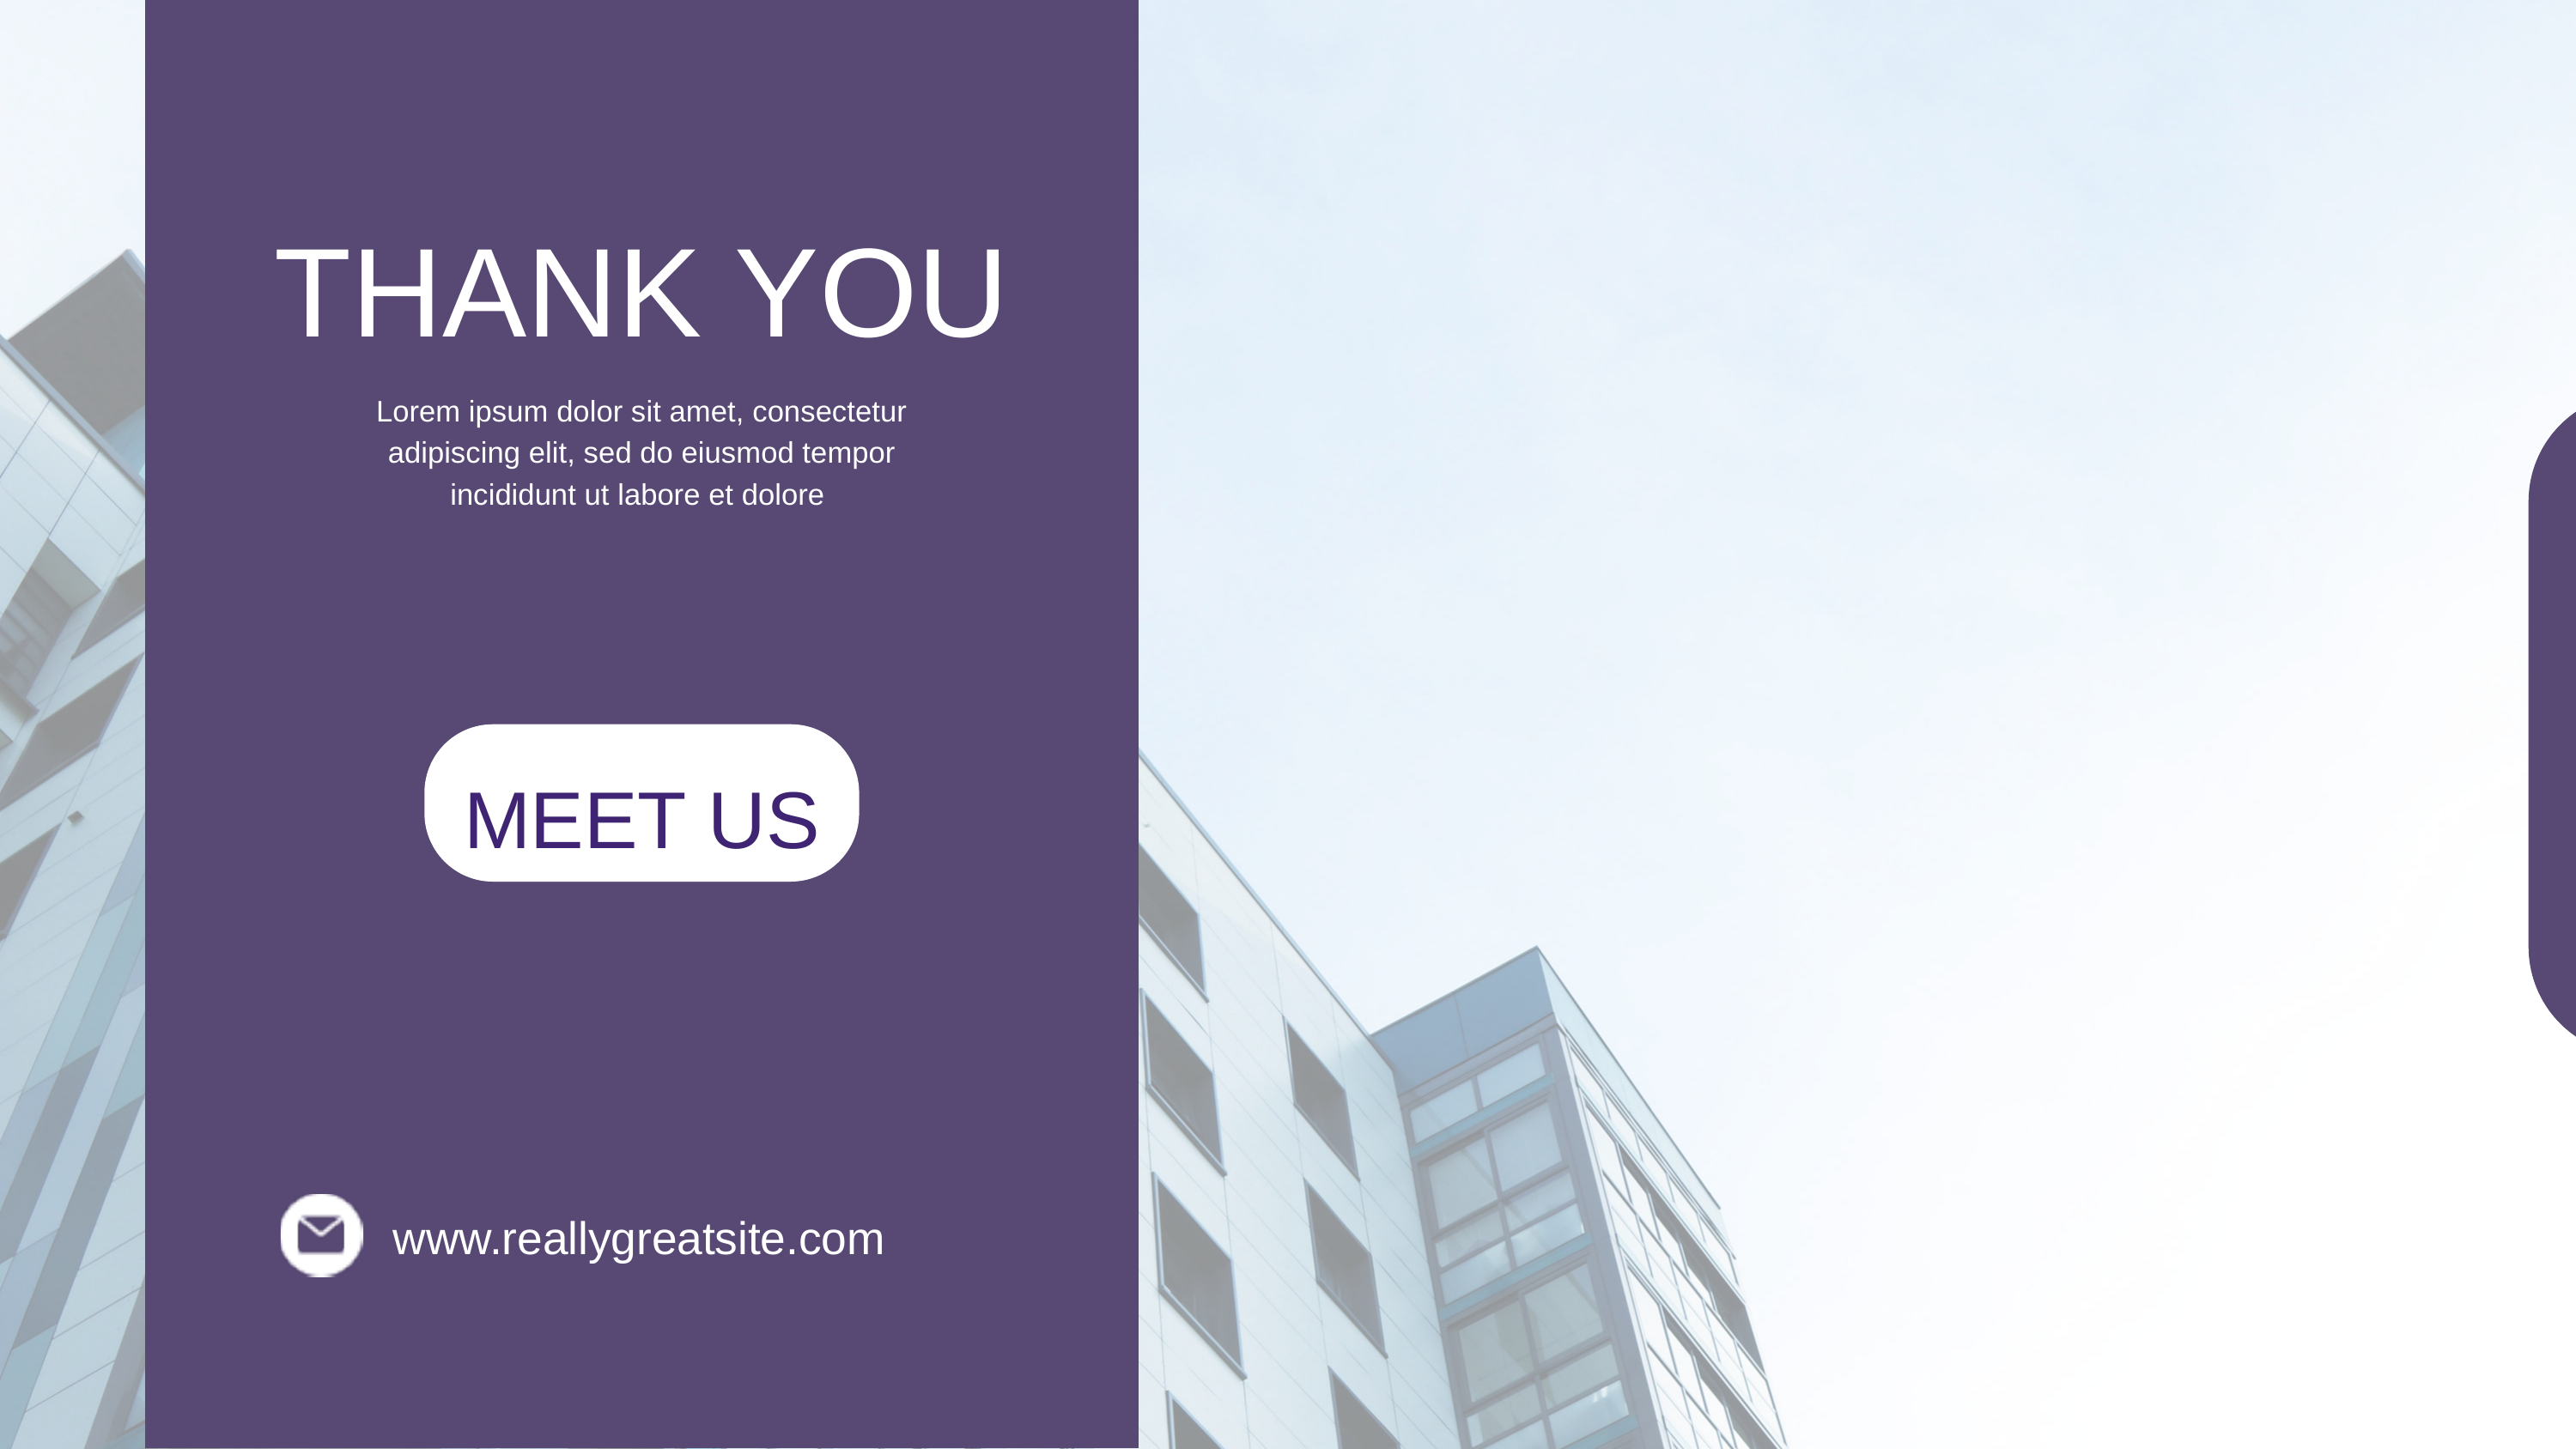

THANK YOU
Lorem ipsum dolor sit amet, consectetur adipiscing elit, sed do eiusmod tempor incididunt ut labore et dolore

MEET US

www.reallygreatsite.com